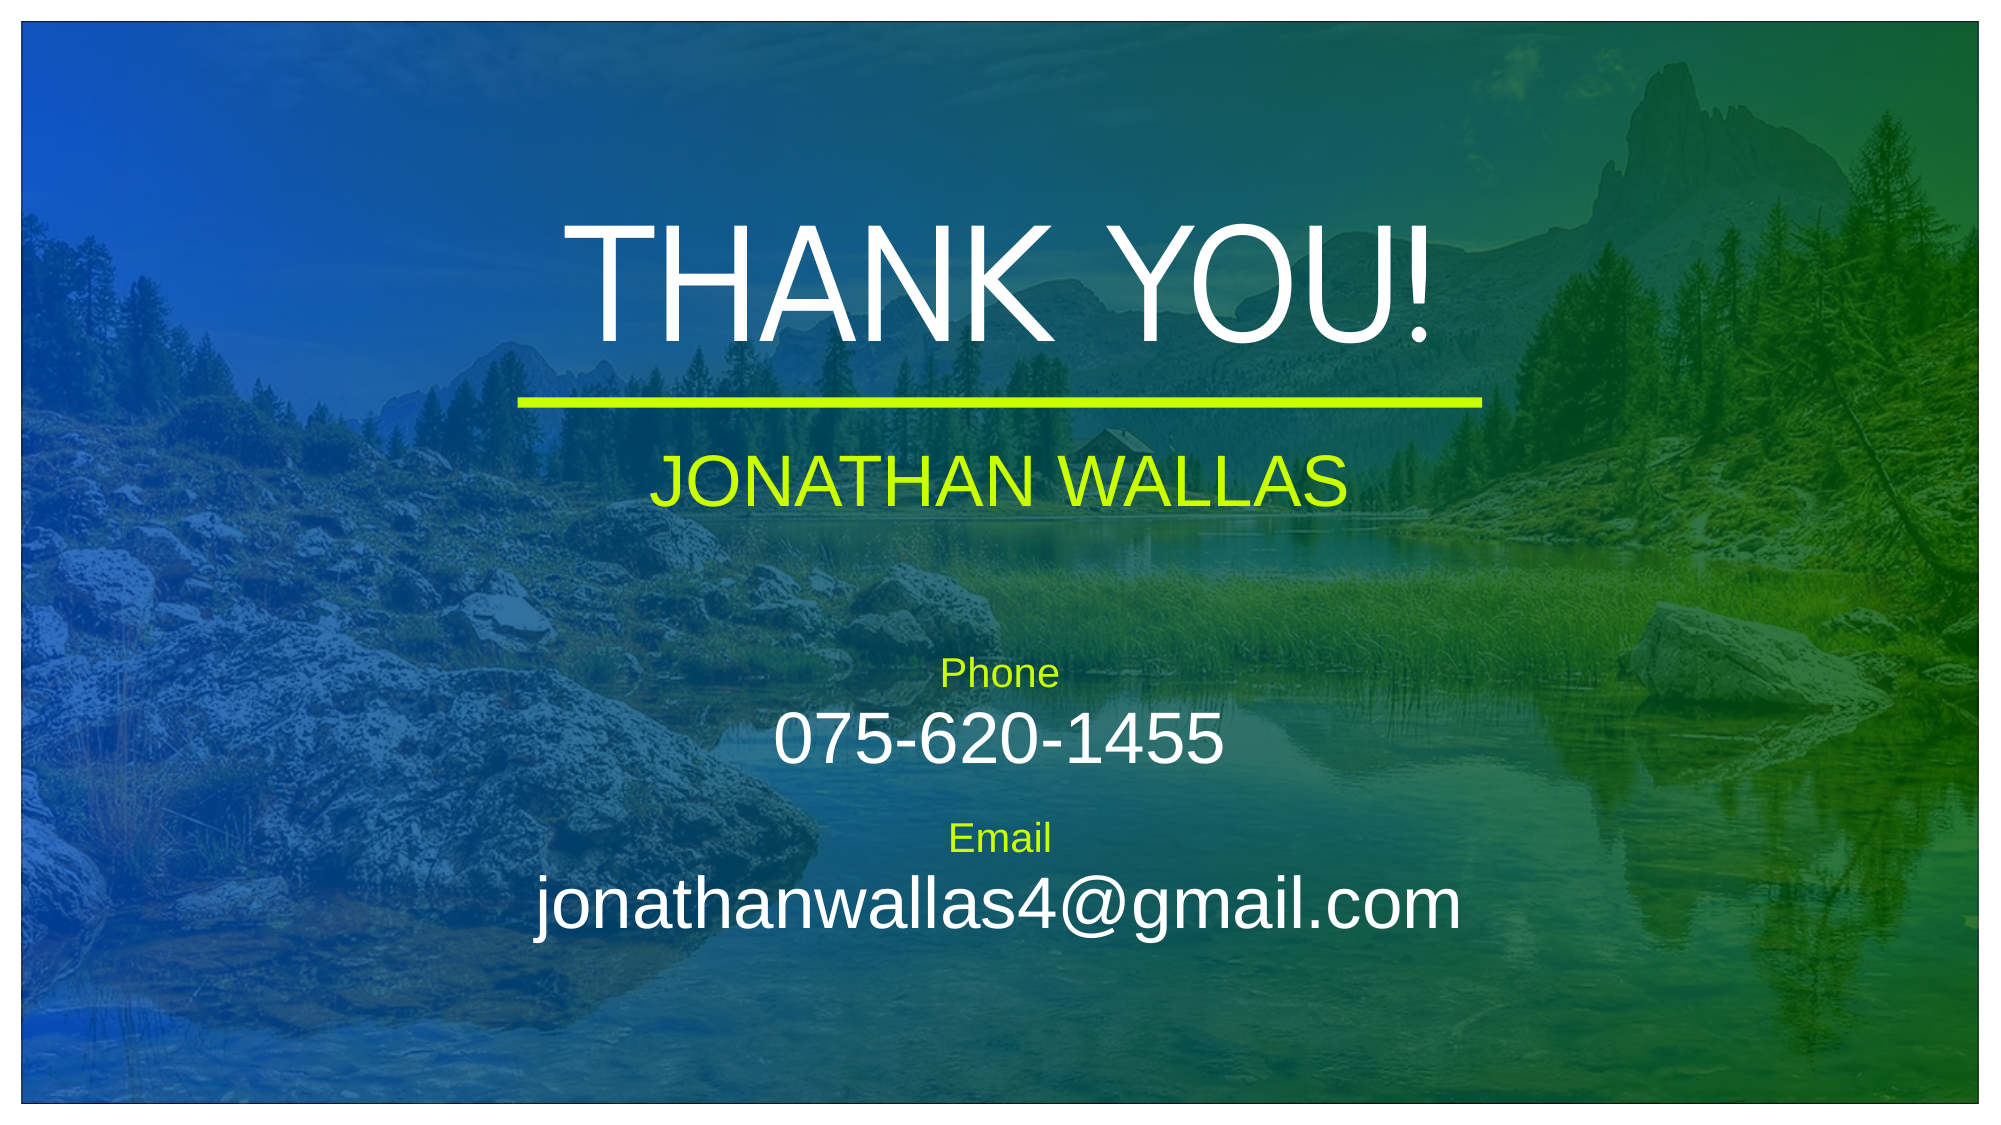

# THANK YOU!
JONATHAN WALLAS
Phone
075-620-1455
Email
jonathanwallas4@gmail.com